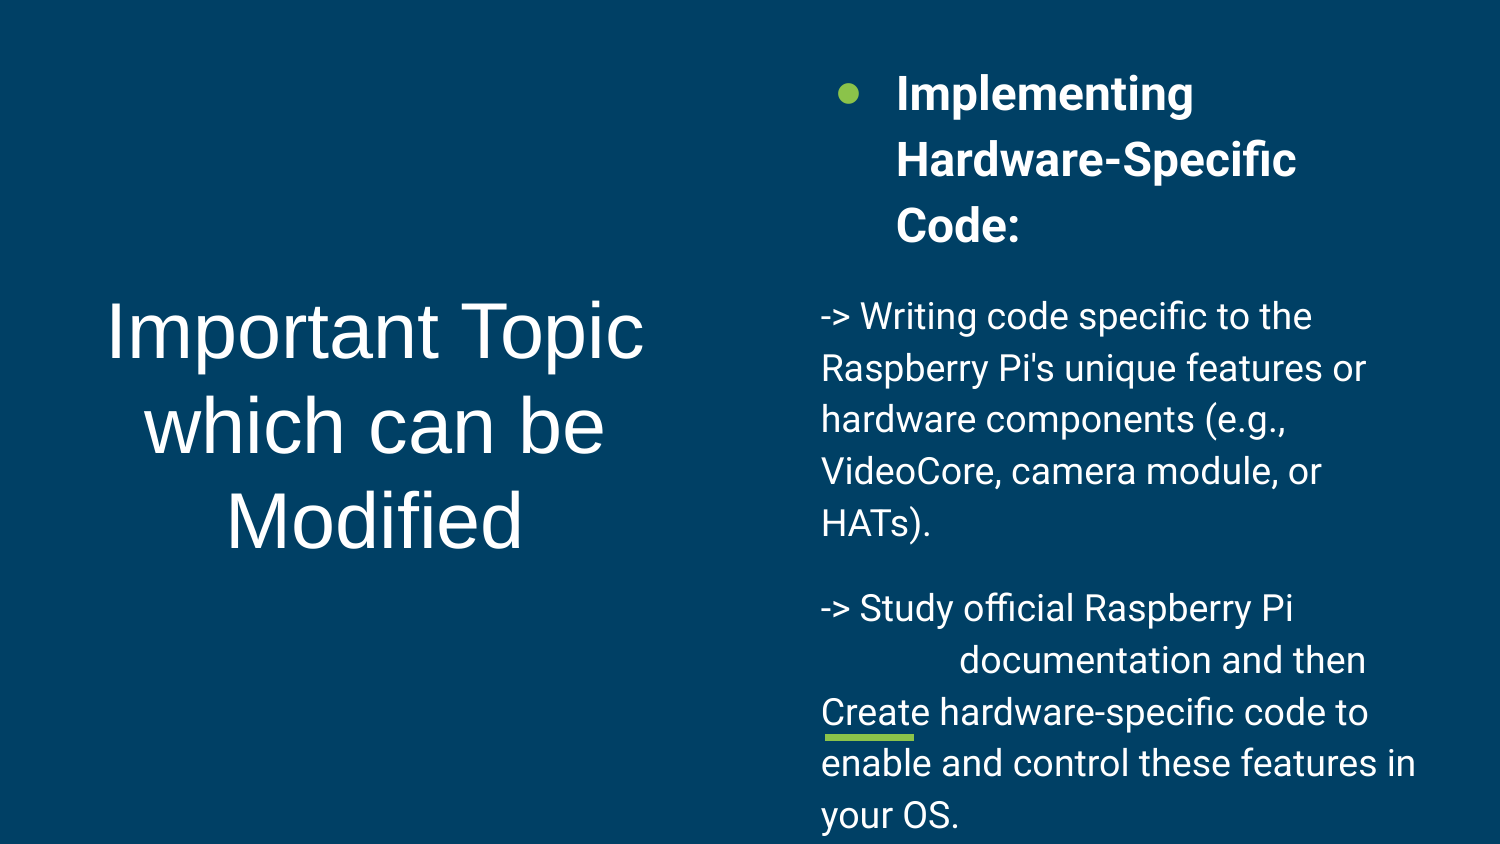

Implementing Hardware-Specific Code:
-> Writing code specific to the Raspberry Pi's unique features or hardware components (e.g., VideoCore, camera module, or HATs).
-> Study official Raspberry Pi                             documentation and then Create hardware-specific code to enable and control these features in your OS.

# Important Topic which can be Modified